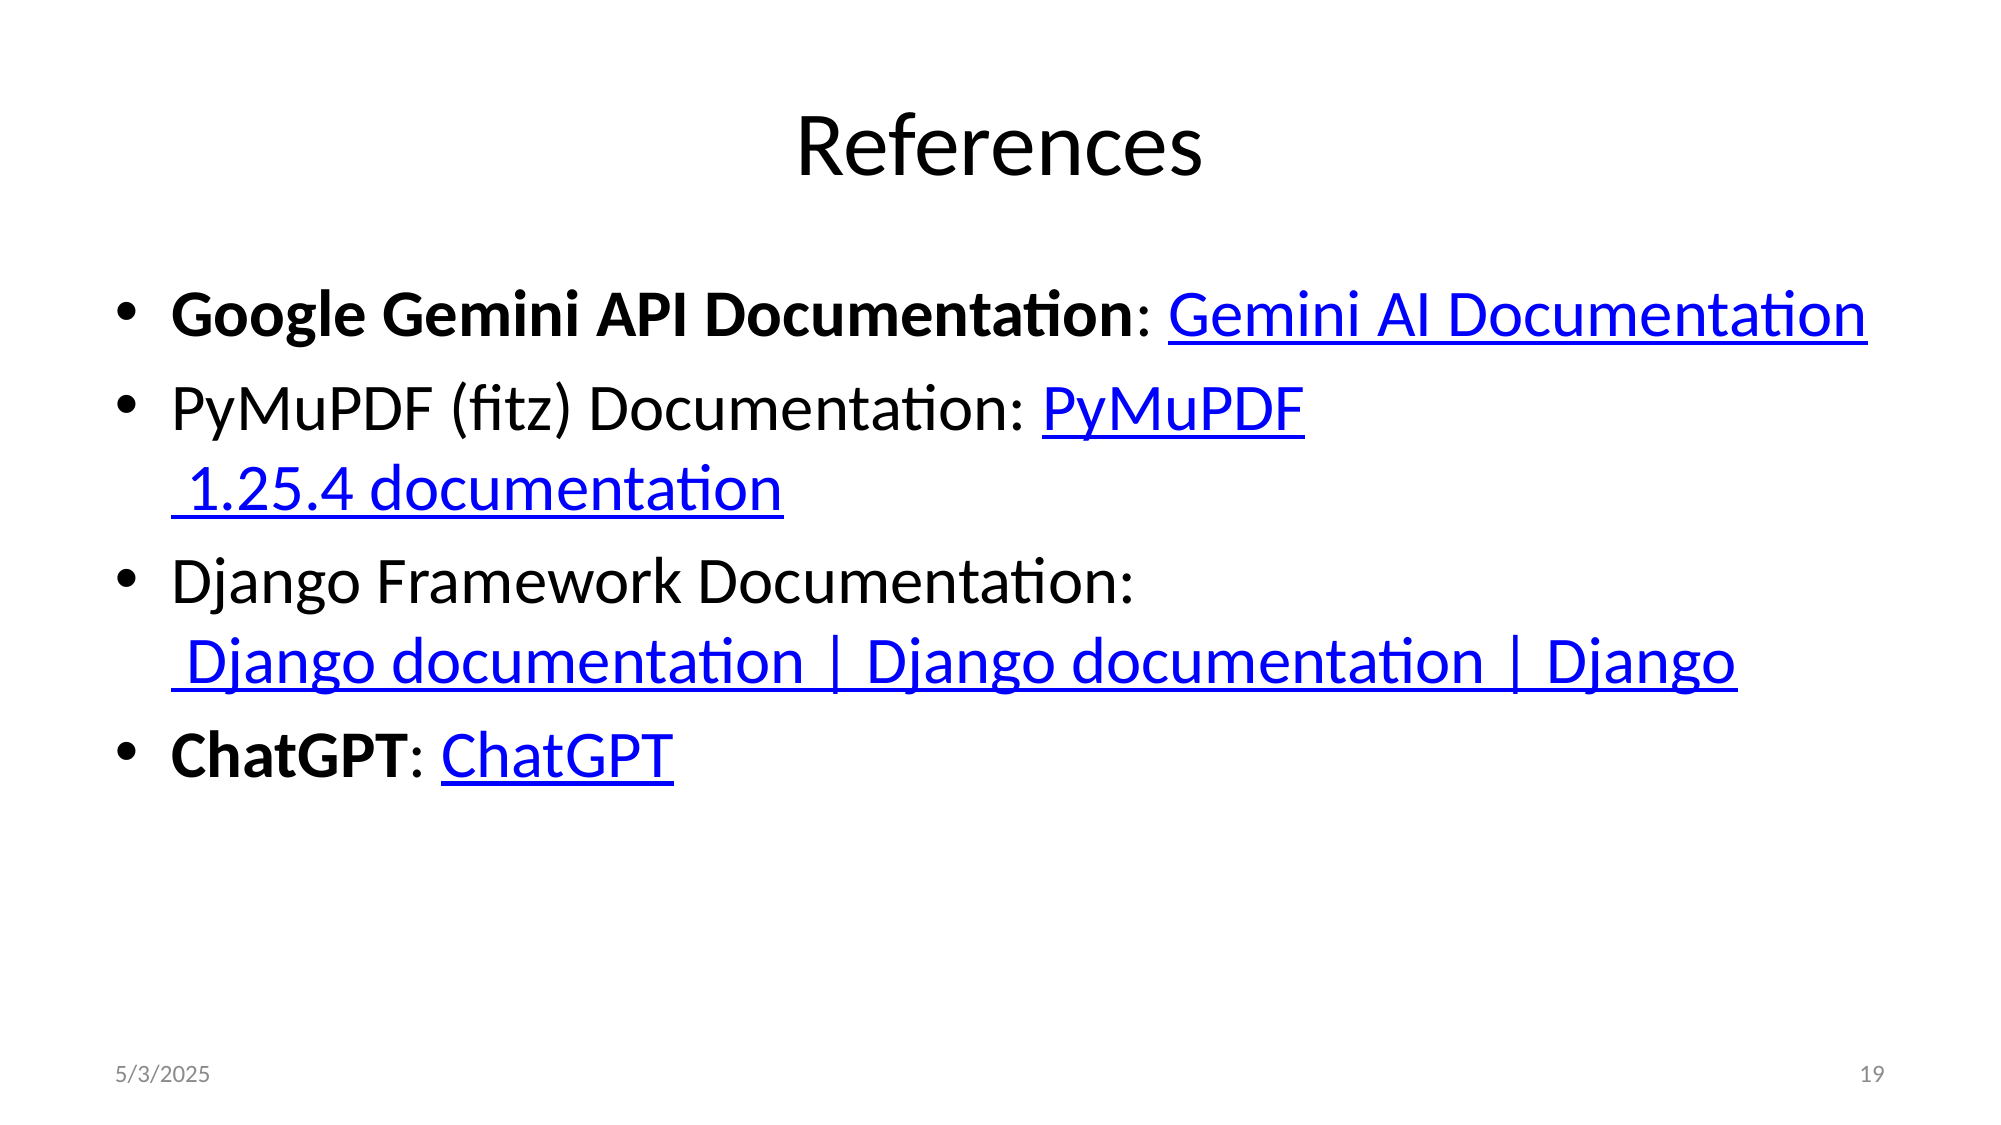

# References
Google Gemini API Documentation: Gemini AI Documentation
PyMuPDF (fitz) Documentation: PyMuPDF 1.25.4 documentation
Django Framework Documentation: Django documentation | Django documentation | Django
ChatGPT: ChatGPT
5/3/2025
19